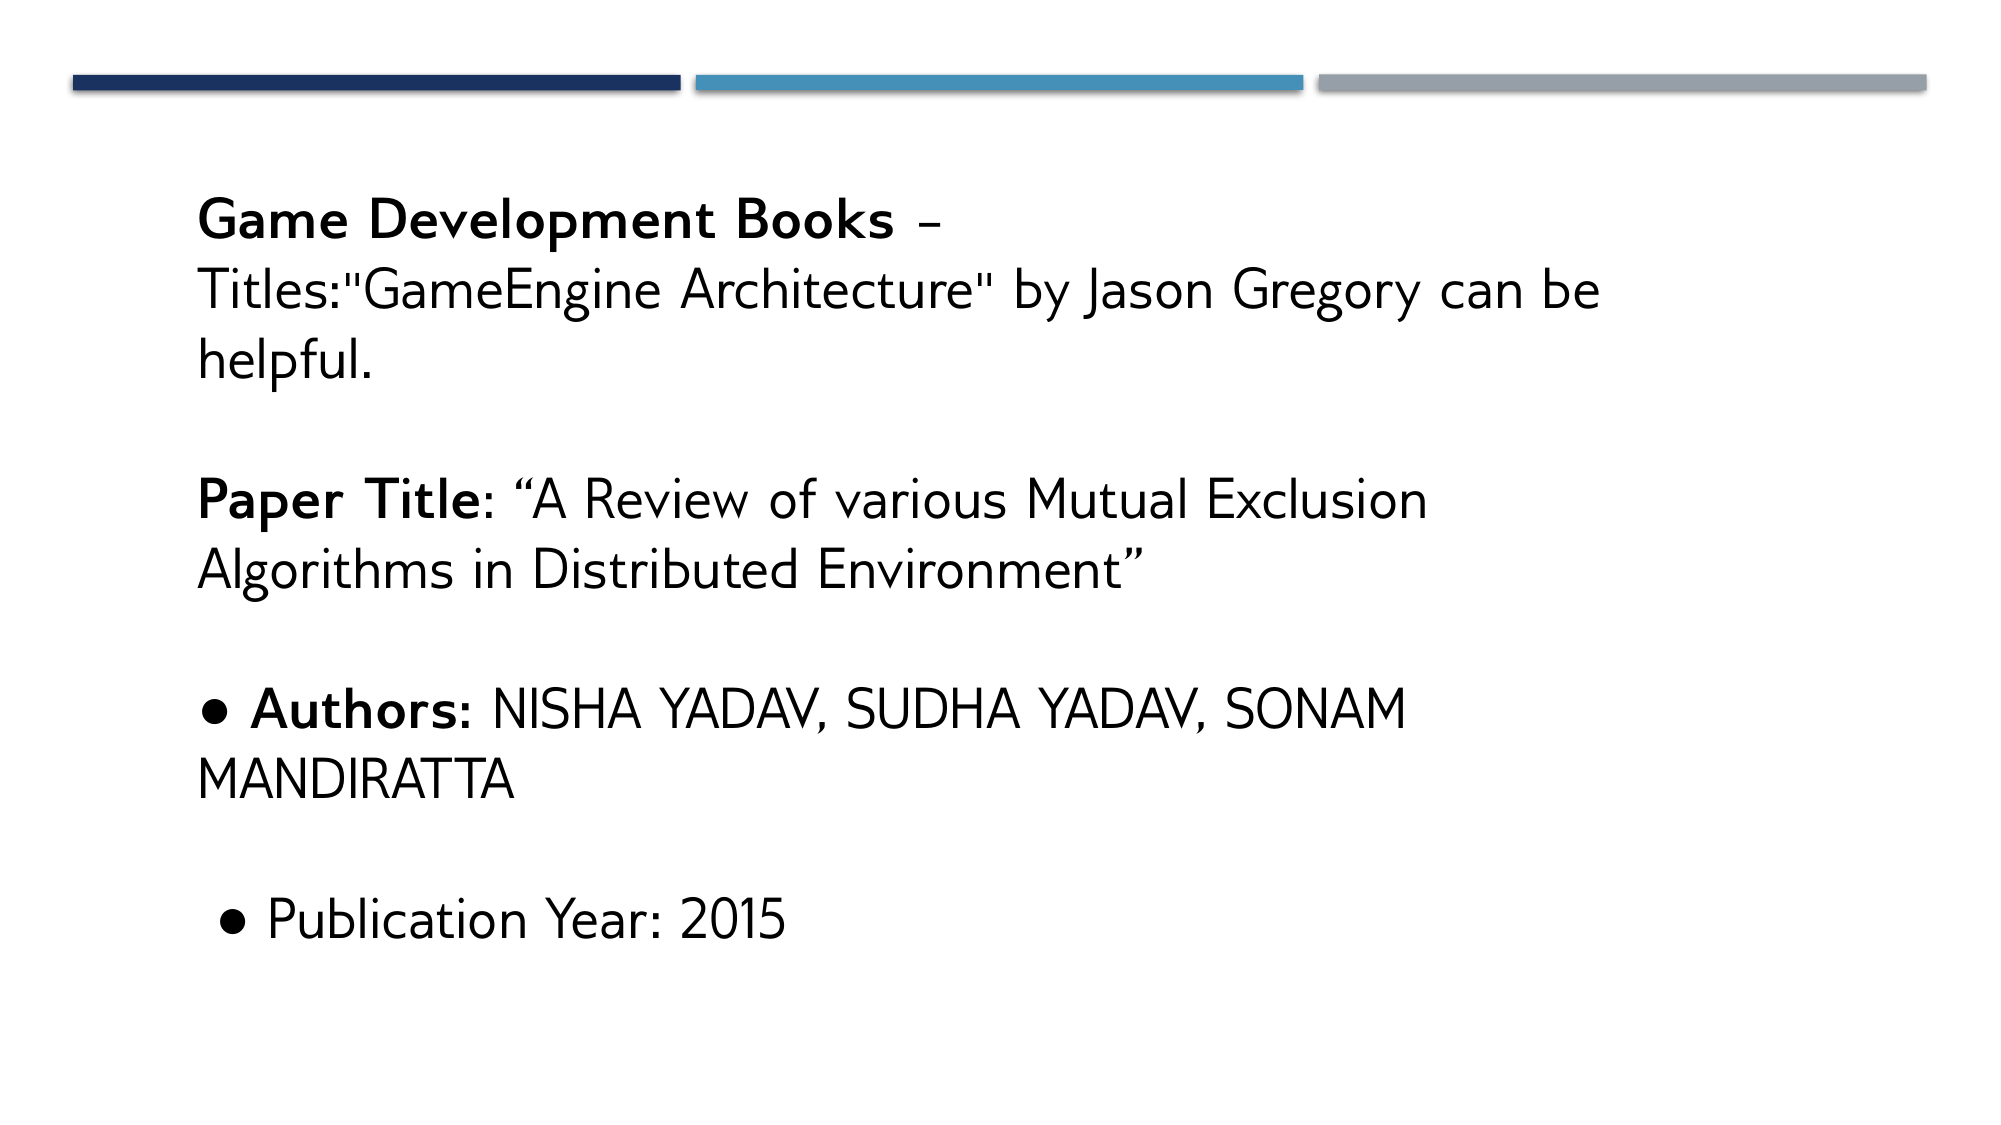

Game Development Books –
Titles:"GameEngine Architecture" by Jason Gregory can be helpful.

Paper Title: “A Review of various Mutual Exclusion Algorithms in Distributed Environment”

● Authors: NISHA YADAV, SUDHA YADAV, SONAM MANDIRATTA

 ● Publication Year: 2015